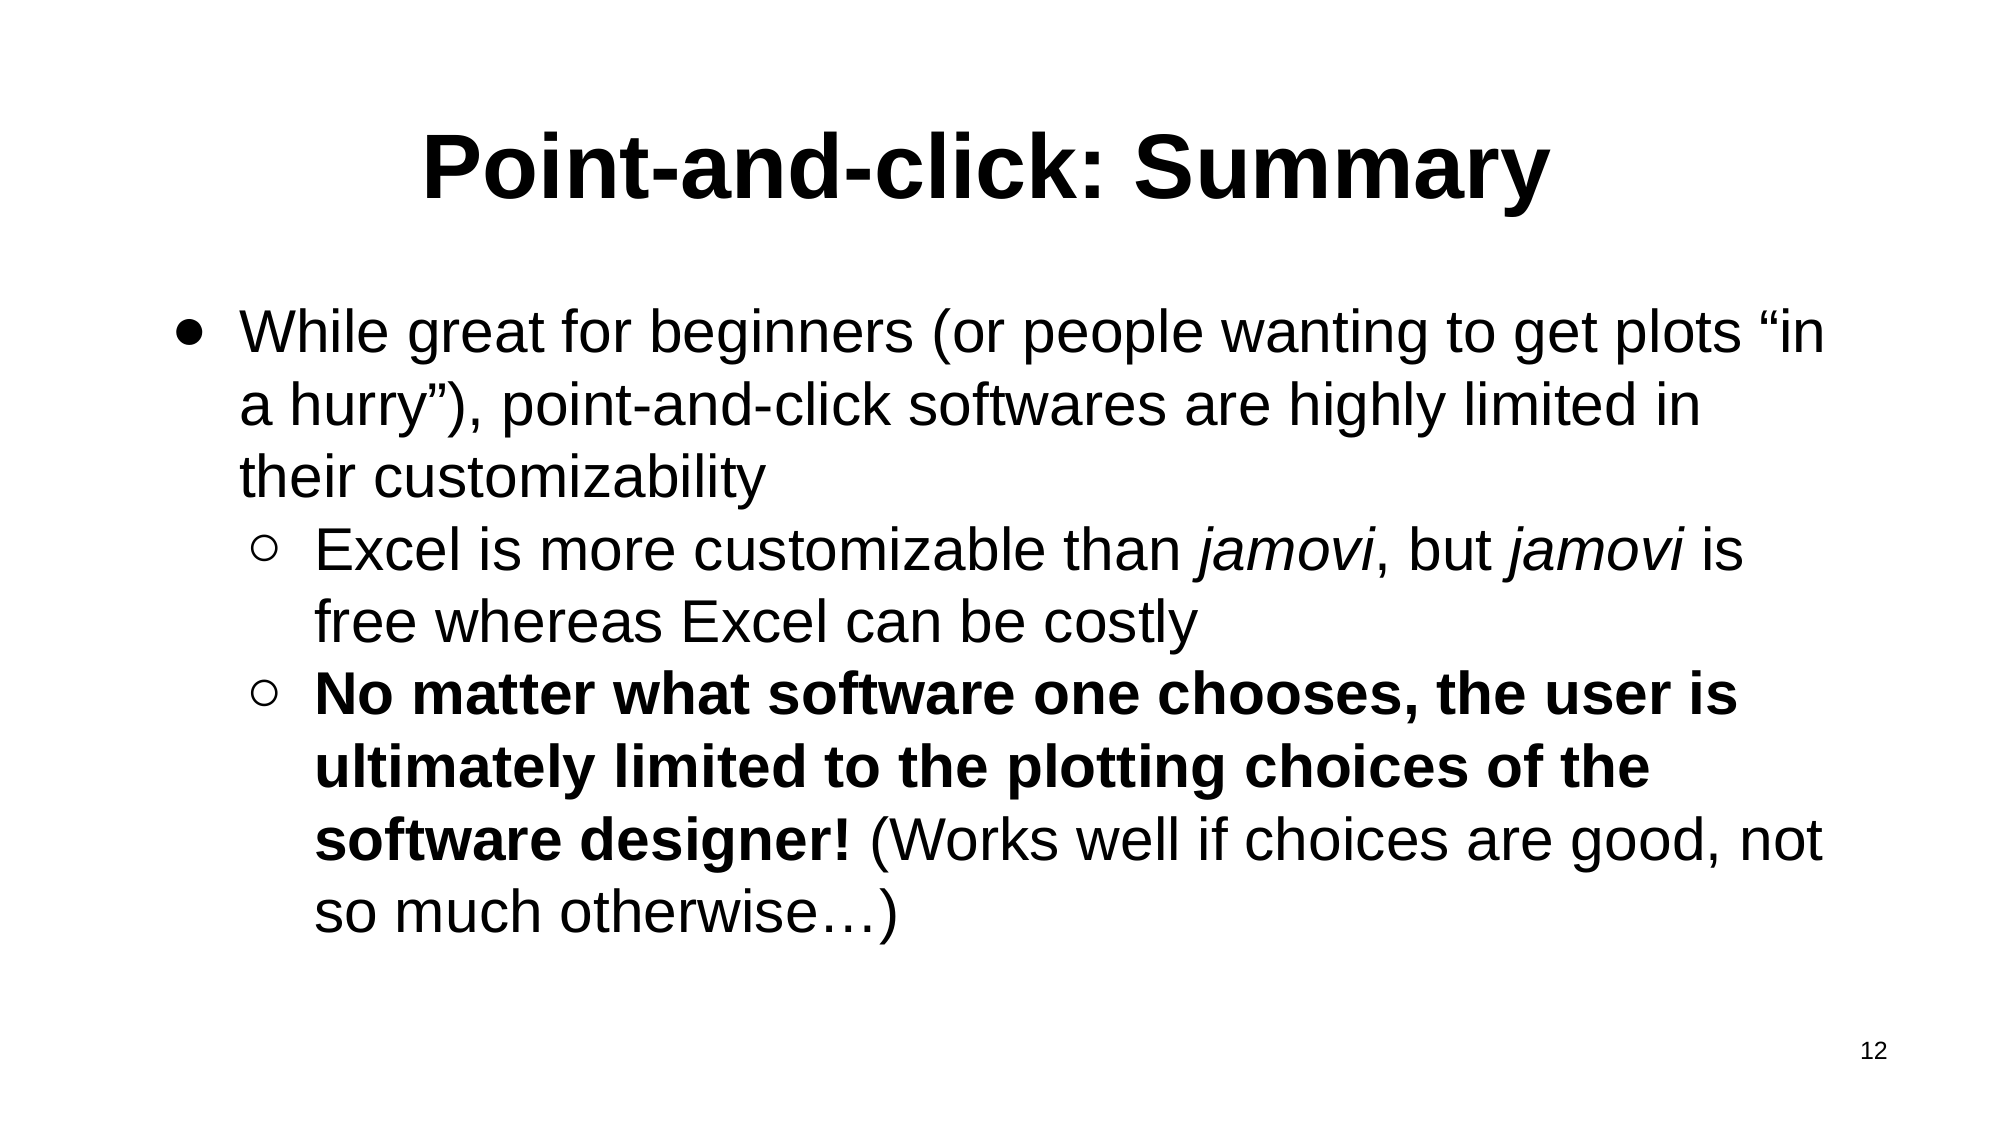

# Point-and-click: Summary
While great for beginners (or people wanting to get plots “in a hurry”), point-and-click softwares are highly limited in their customizability
Excel is more customizable than jamovi, but jamovi is free whereas Excel can be costly
No matter what software one chooses, the user is ultimately limited to the plotting choices of the software designer! (Works well if choices are good, not so much otherwise…)
12